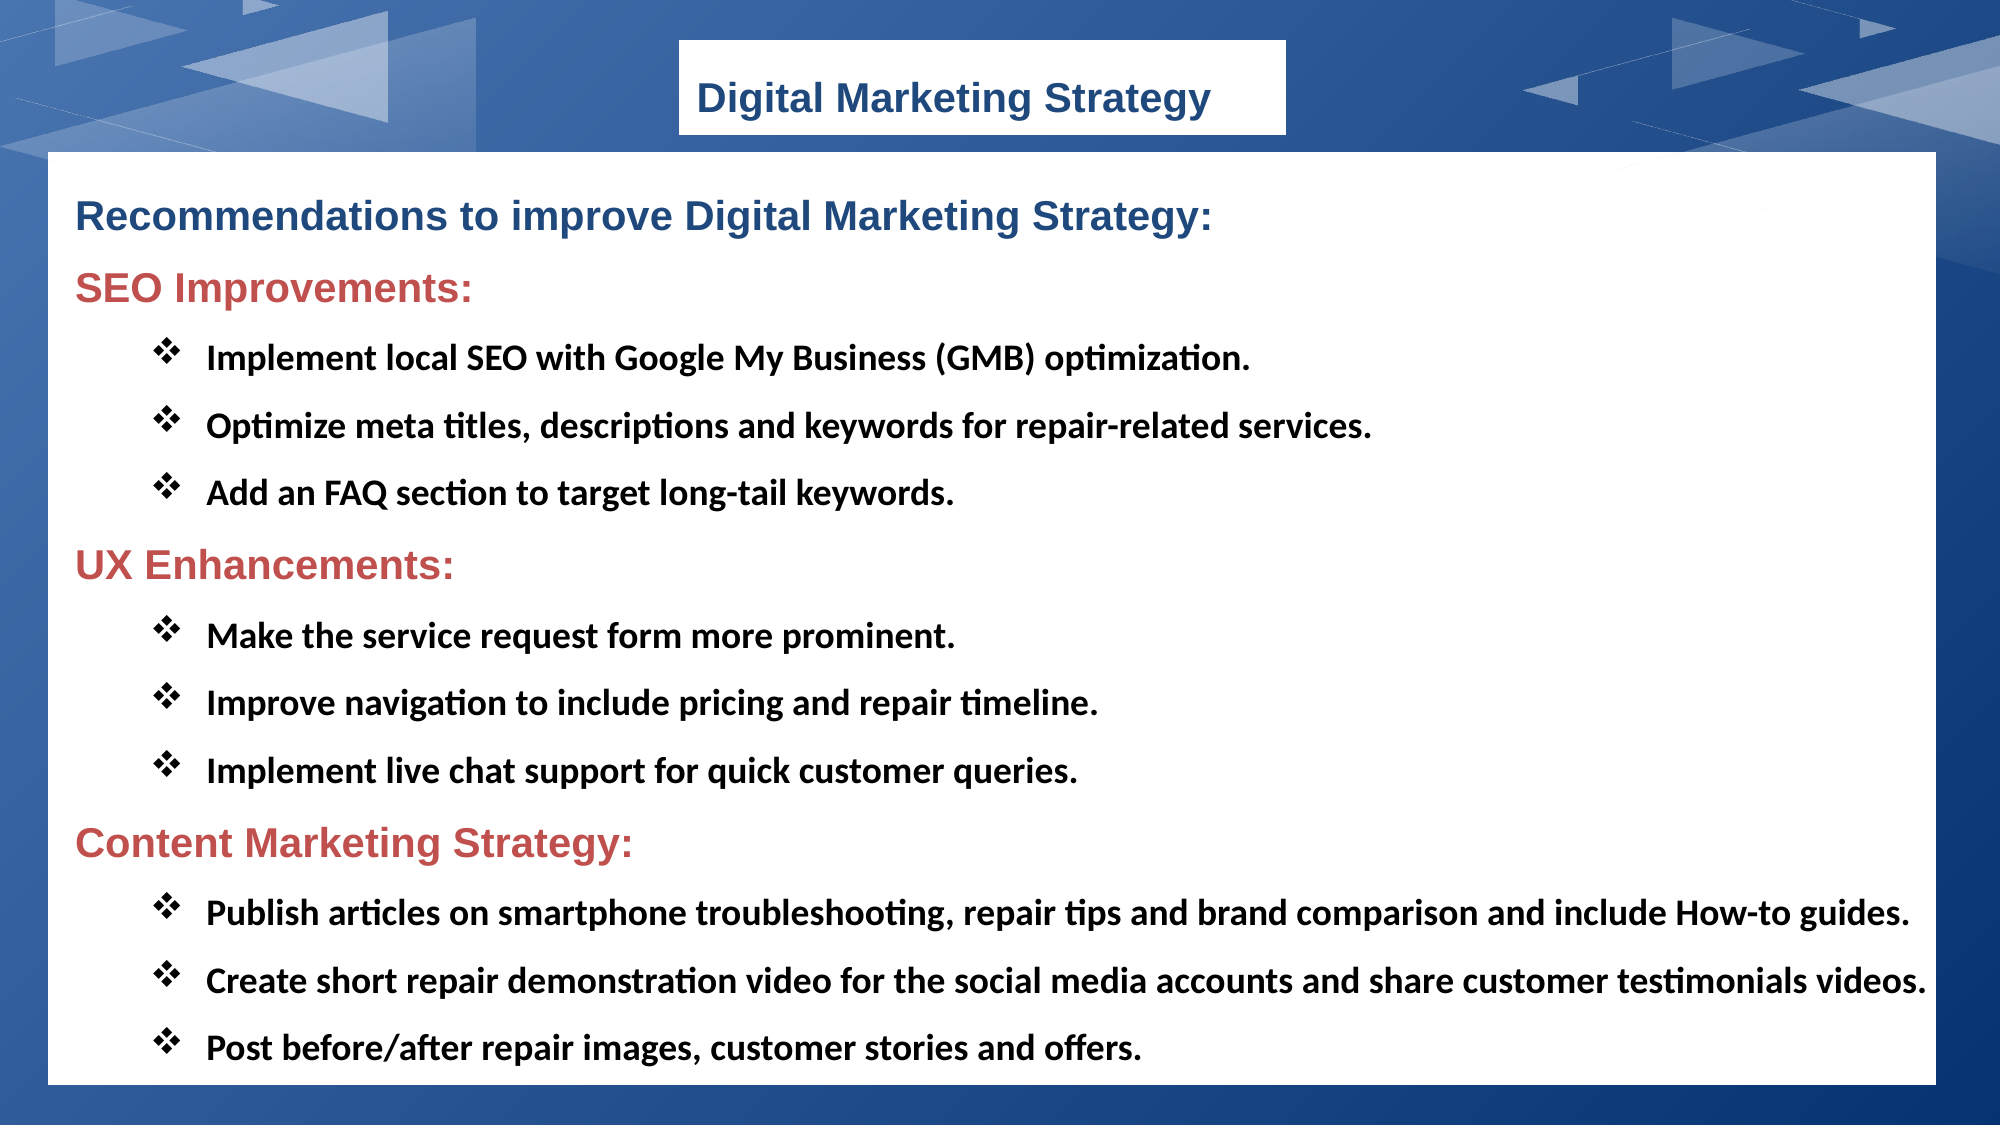

Digital Marketing Strategy

Recommendations to improve Digital Marketing Strategy:
SEO Improvements:
Implement local SEO with Google My Business (GMB) optimization.
Optimize meta titles, descriptions and keywords for repair-related services.
Add an FAQ section to target long-tail keywords.
UX Enhancements:
Make the service request form more prominent.
Improve navigation to include pricing and repair timeline.
Implement live chat support for quick customer queries.
Content Marketing Strategy:
Publish articles on smartphone troubleshooting, repair tips and brand comparison and include How-to guides.
Create short repair demonstration video for the social media accounts and share customer testimonials videos.
Post before/after repair images, customer stories and offers.